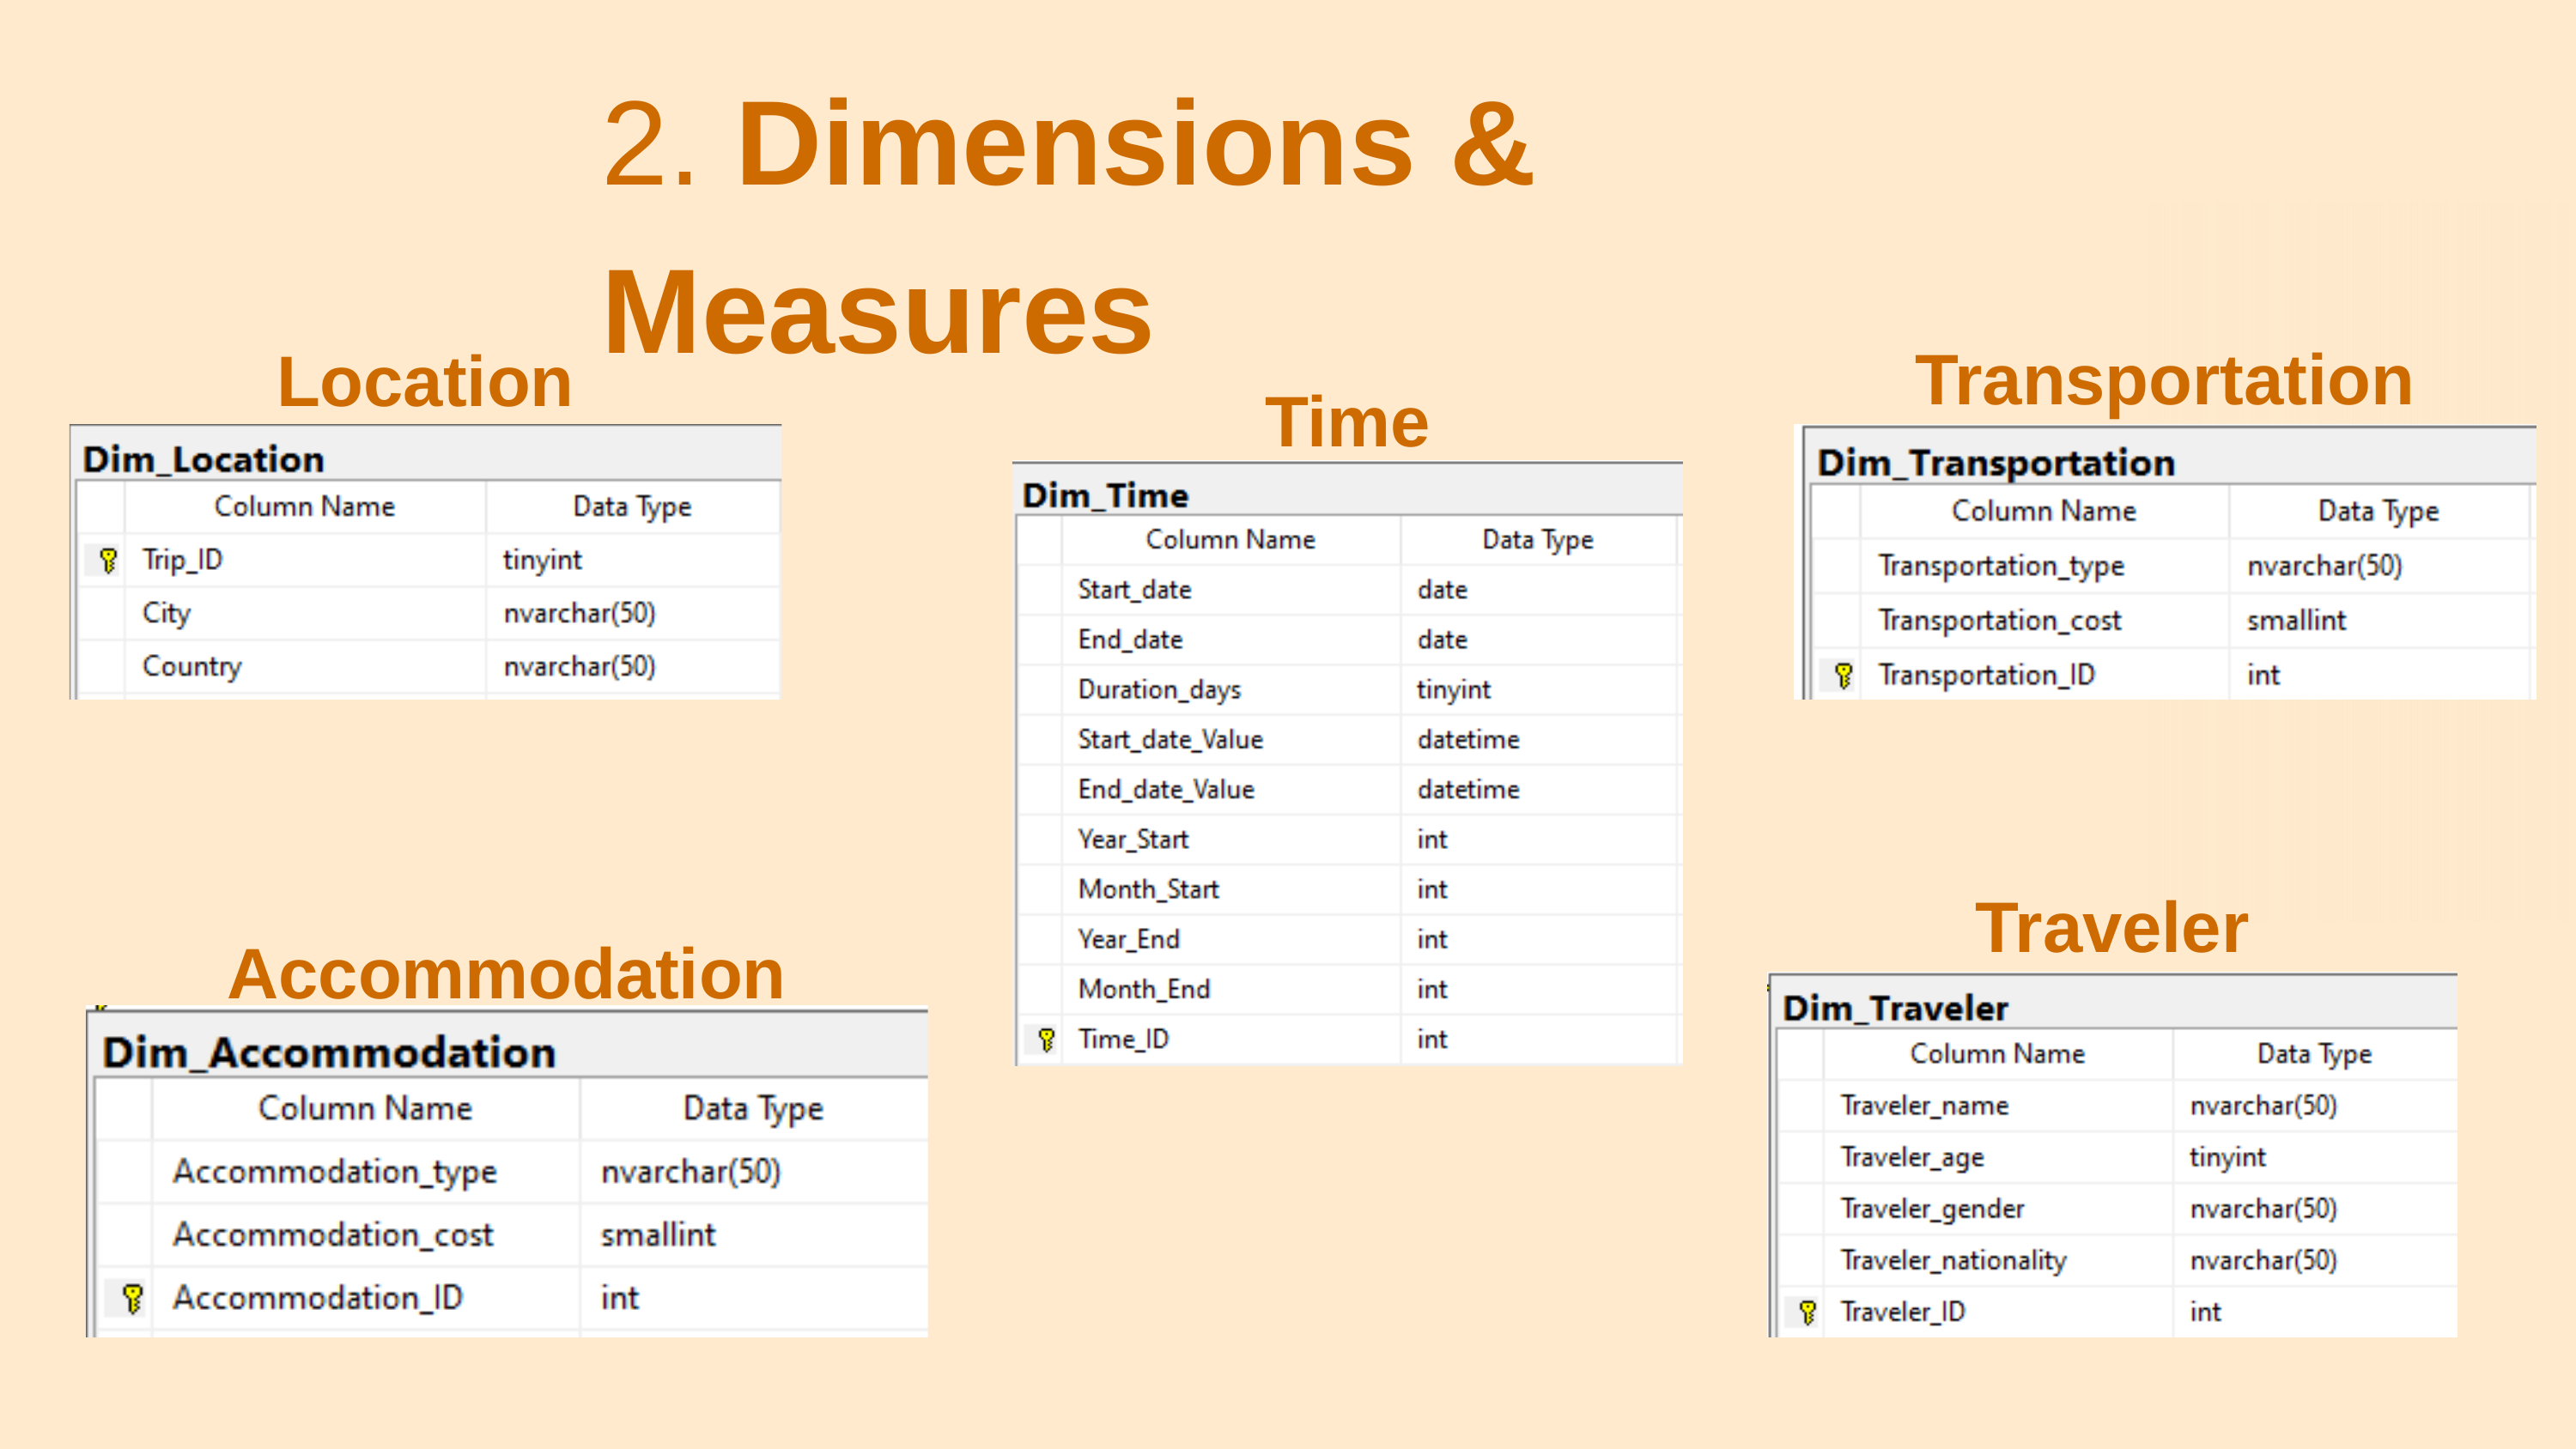

2. Dimensions & Measures

Transportation
Location
Time

Traveler
Accommodation